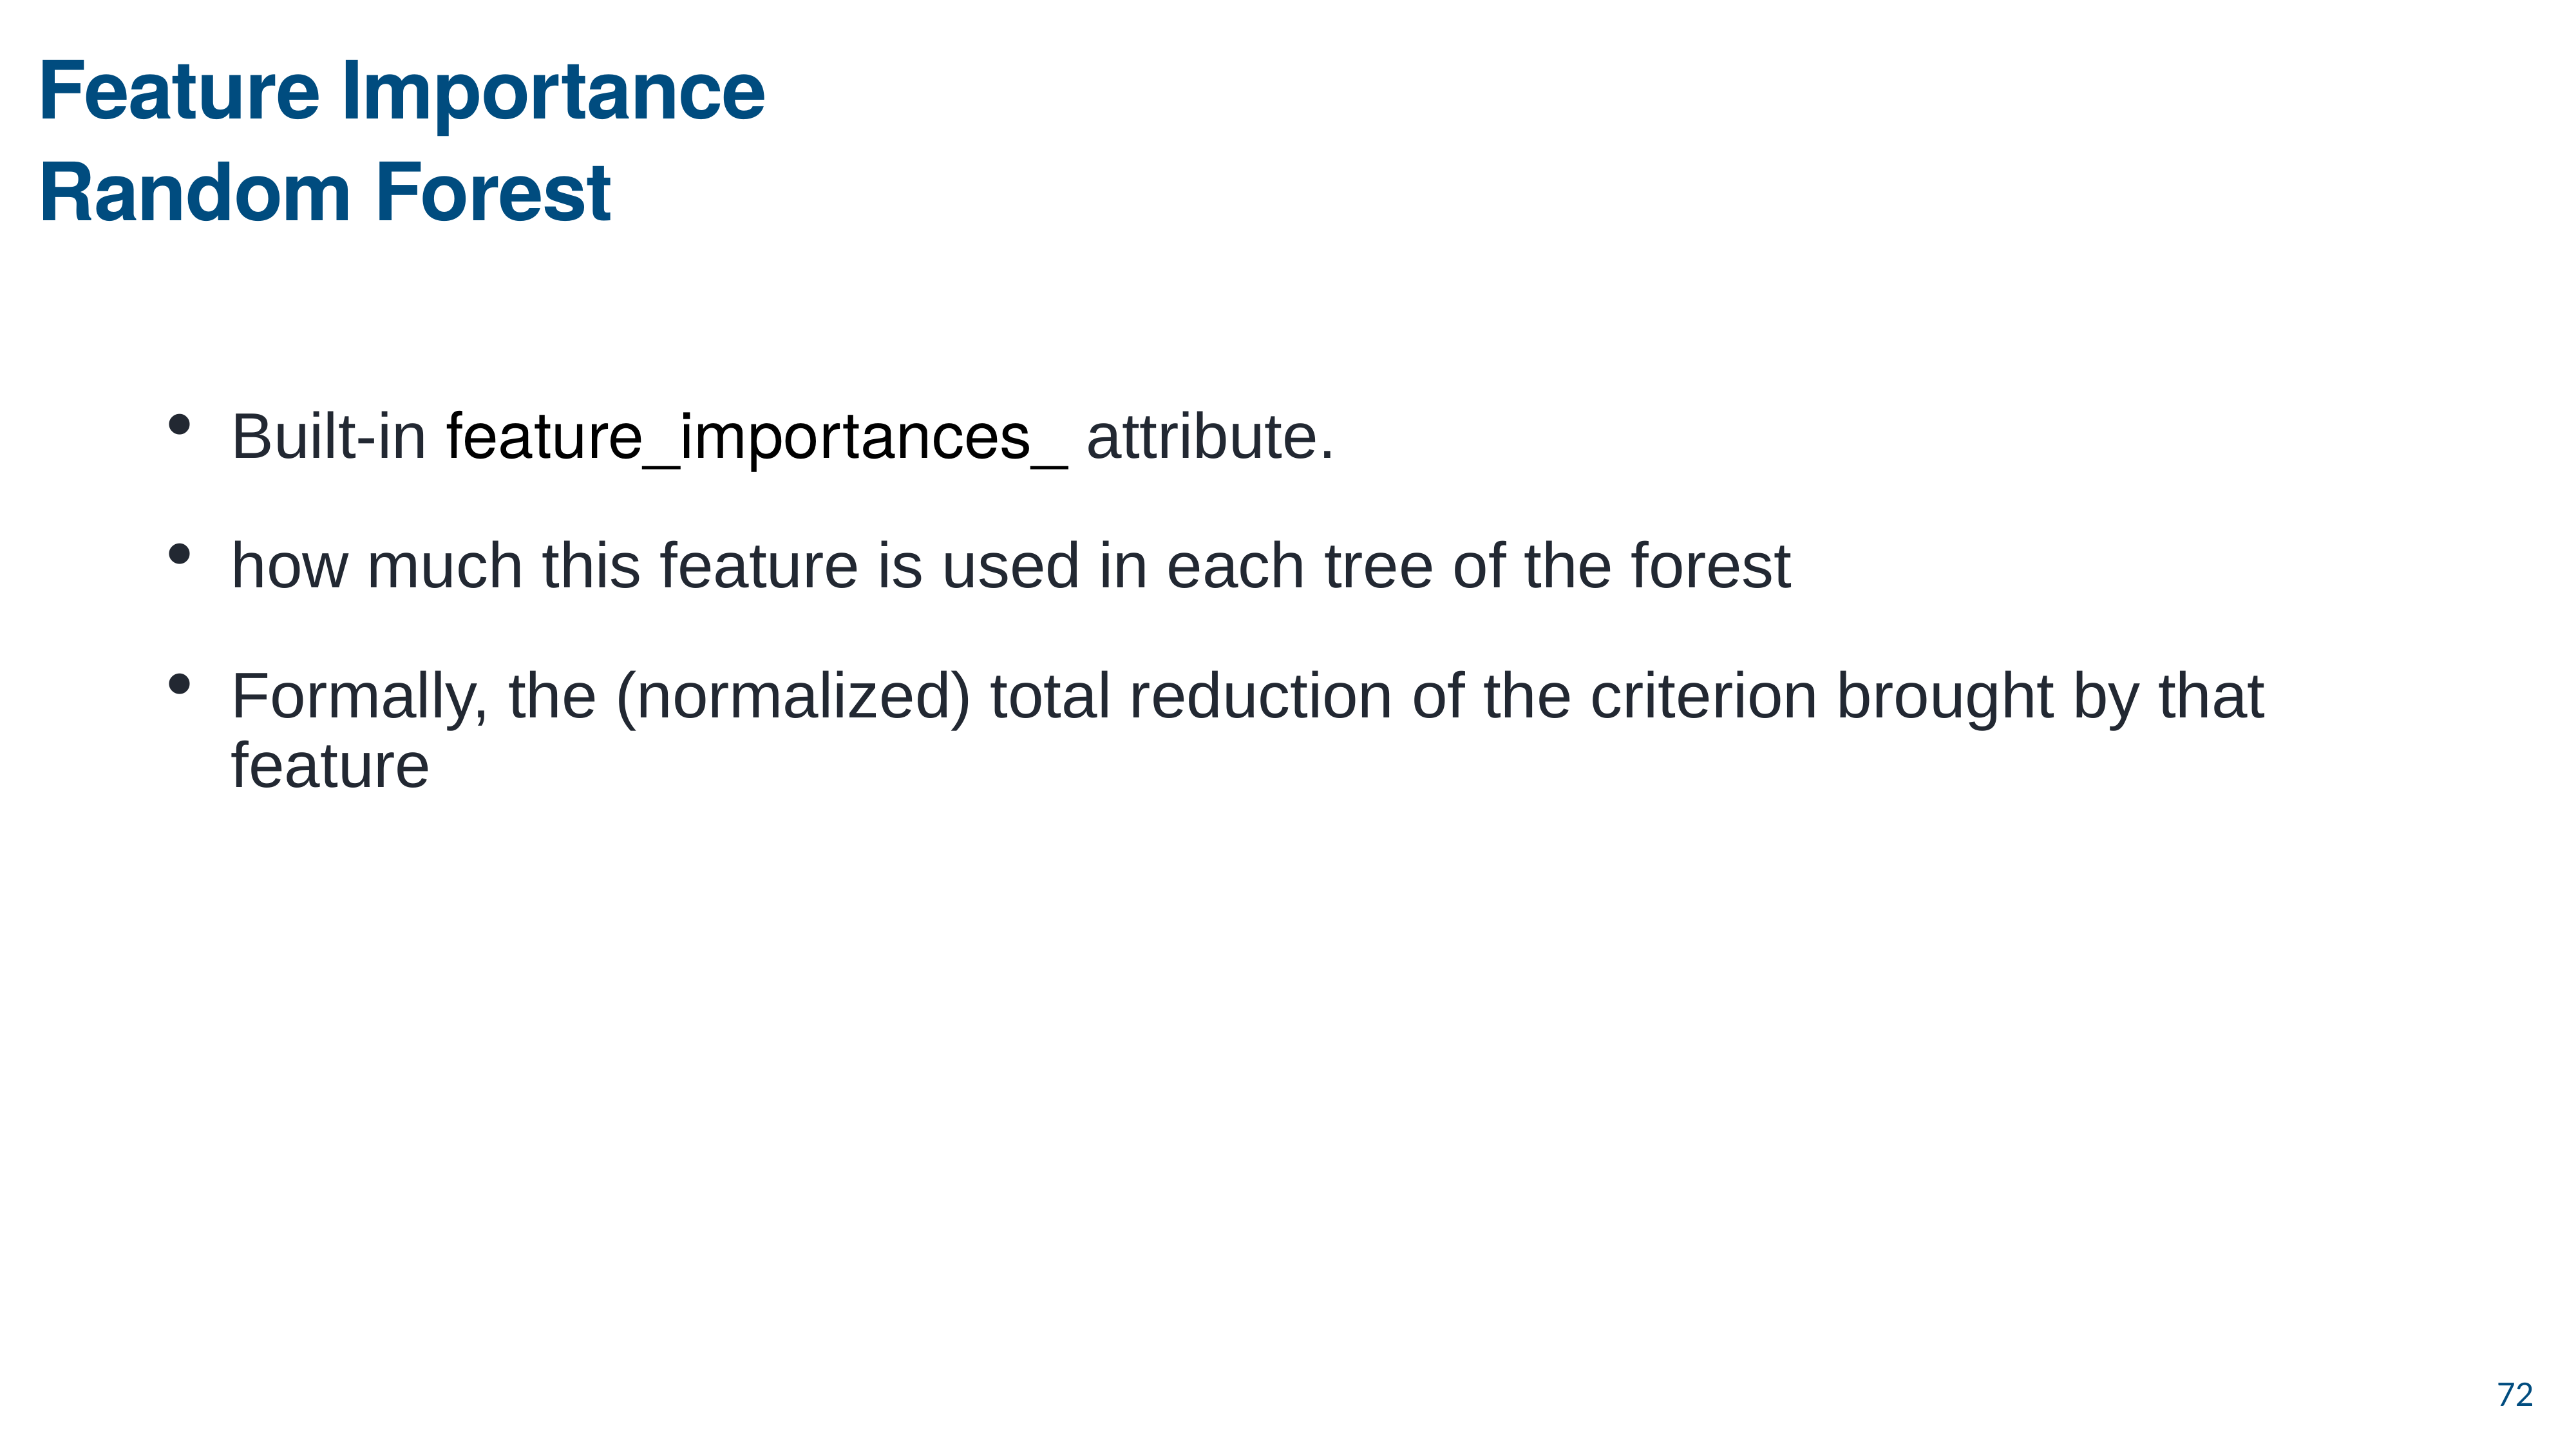

Feature Importance
Random Forest
Built-in feature_importances_ attribute.
how much this feature is used in each tree of the forest
Formally, the (normalized) total reduction of the criterion brought by that feature
72